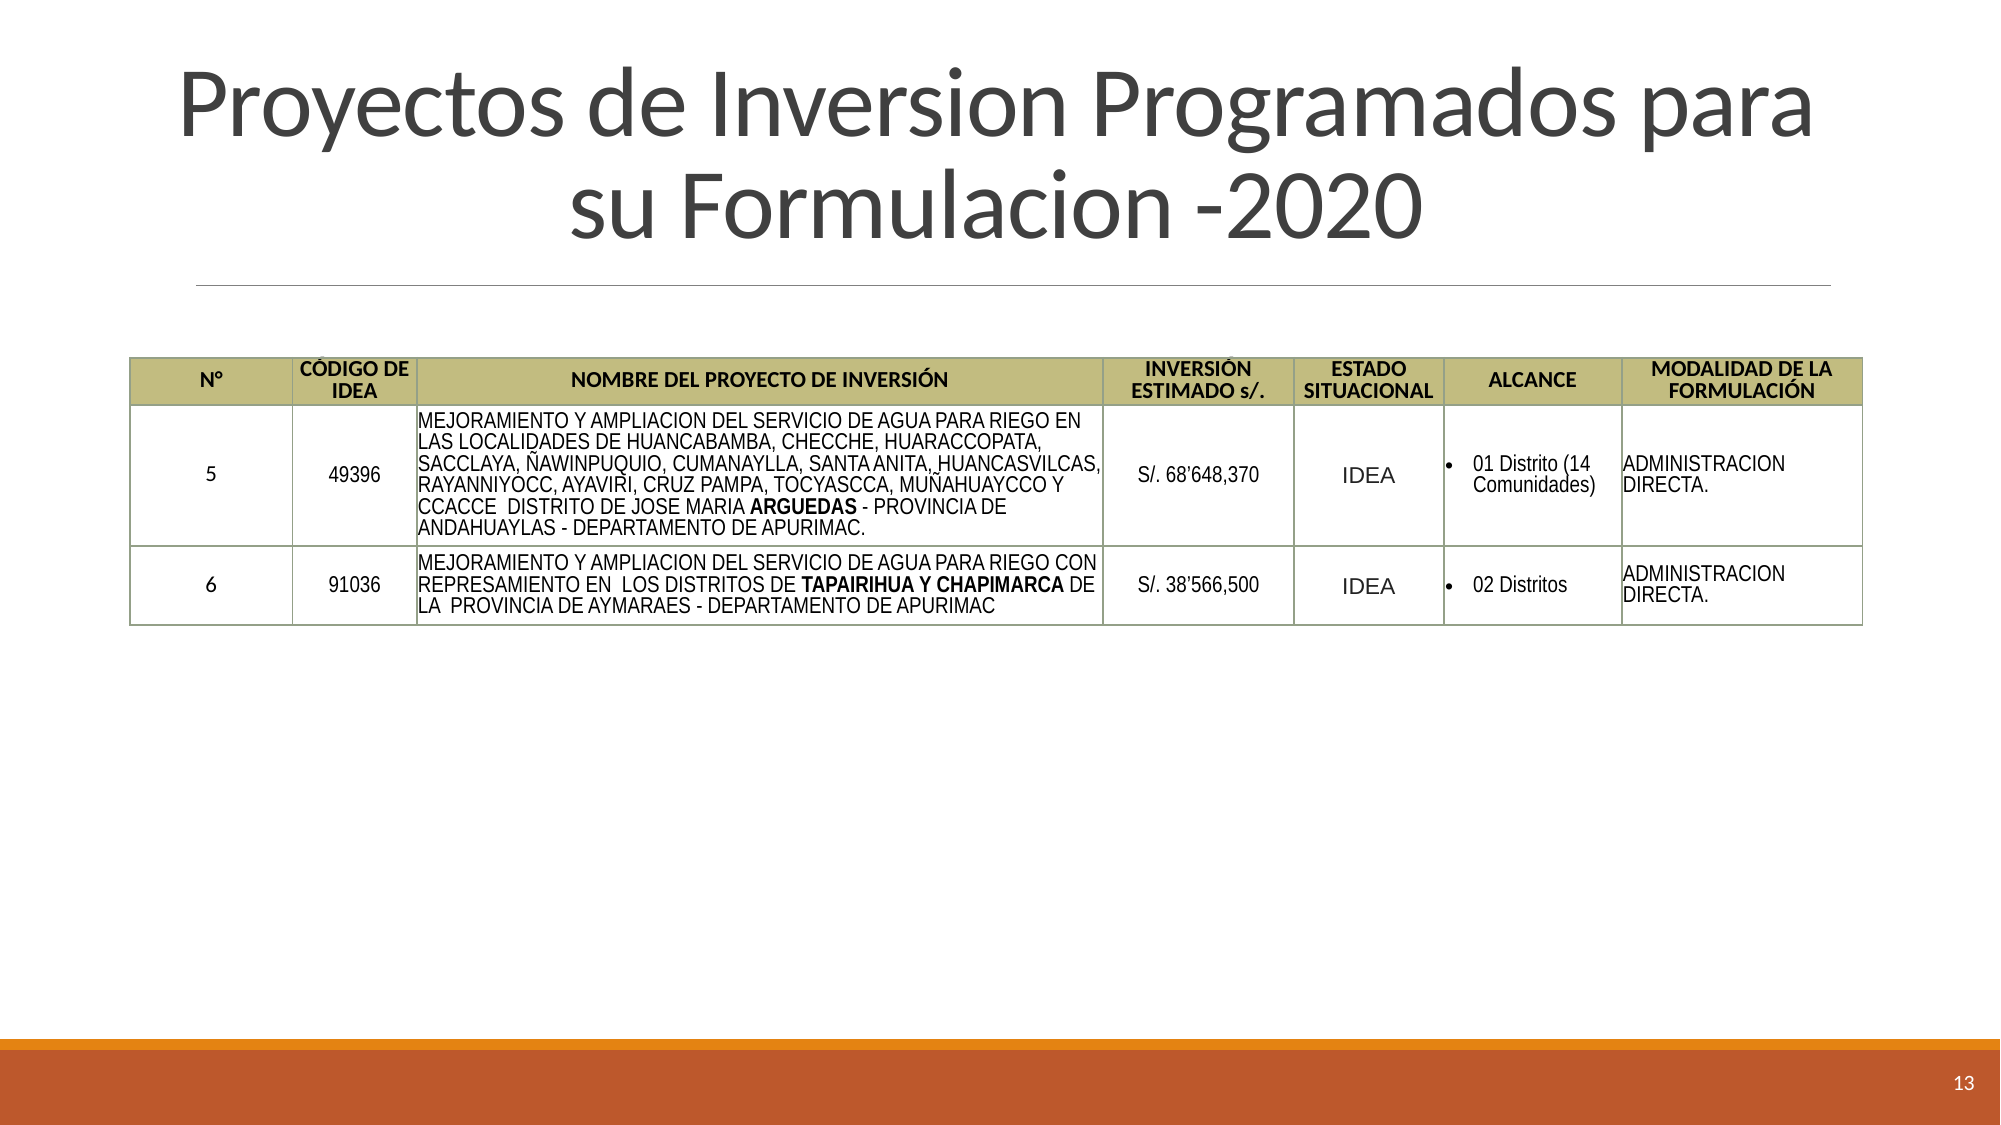

# Proyectos de Inversion Programados para su Formulacion -2020
| N° | CÓDIGO DE IDEA | NOMBRE DEL PROYECTO DE INVERSIÓN | INVERSIÓN ESTIMADO s/. | ESTADO SITUACIONAL | ALCANCE | MODALIDAD DE LA FORMULACIÓN |
| --- | --- | --- | --- | --- | --- | --- |
| 5 | 49396 | MEJORAMIENTO Y AMPLIACION DEL SERVICIO DE AGUA PARA RIEGO EN LAS LOCALIDADES DE HUANCABAMBA, CHECCHE, HUARACCOPATA, SACCLAYA, ÑAWINPUQUIO, CUMANAYLLA, SANTA ANITA, HUANCASVILCAS, RAYANNIYOCC, AYAVIRI, CRUZ PAMPA, TOCYASCCA, MUÑAHUAYCCO Y CCACCE DISTRITO DE JOSE MARIA ARGUEDAS - PROVINCIA DE ANDAHUAYLAS - DEPARTAMENTO DE APURIMAC. | S/. 68’648,370 | IDEA | 01 Distrito (14 Comunidades) | ADMINISTRACION DIRECTA. |
| 6 | 91036 | MEJORAMIENTO Y AMPLIACION DEL SERVICIO DE AGUA PARA RIEGO CON REPRESAMIENTO EN LOS DISTRITOS DE TAPAIRIHUA Y CHAPIMARCA DE LA PROVINCIA DE AYMARAES - DEPARTAMENTO DE APURIMAC | S/. 38’566,500 | IDEA | 02 Distritos | ADMINISTRACION DIRECTA. |
13